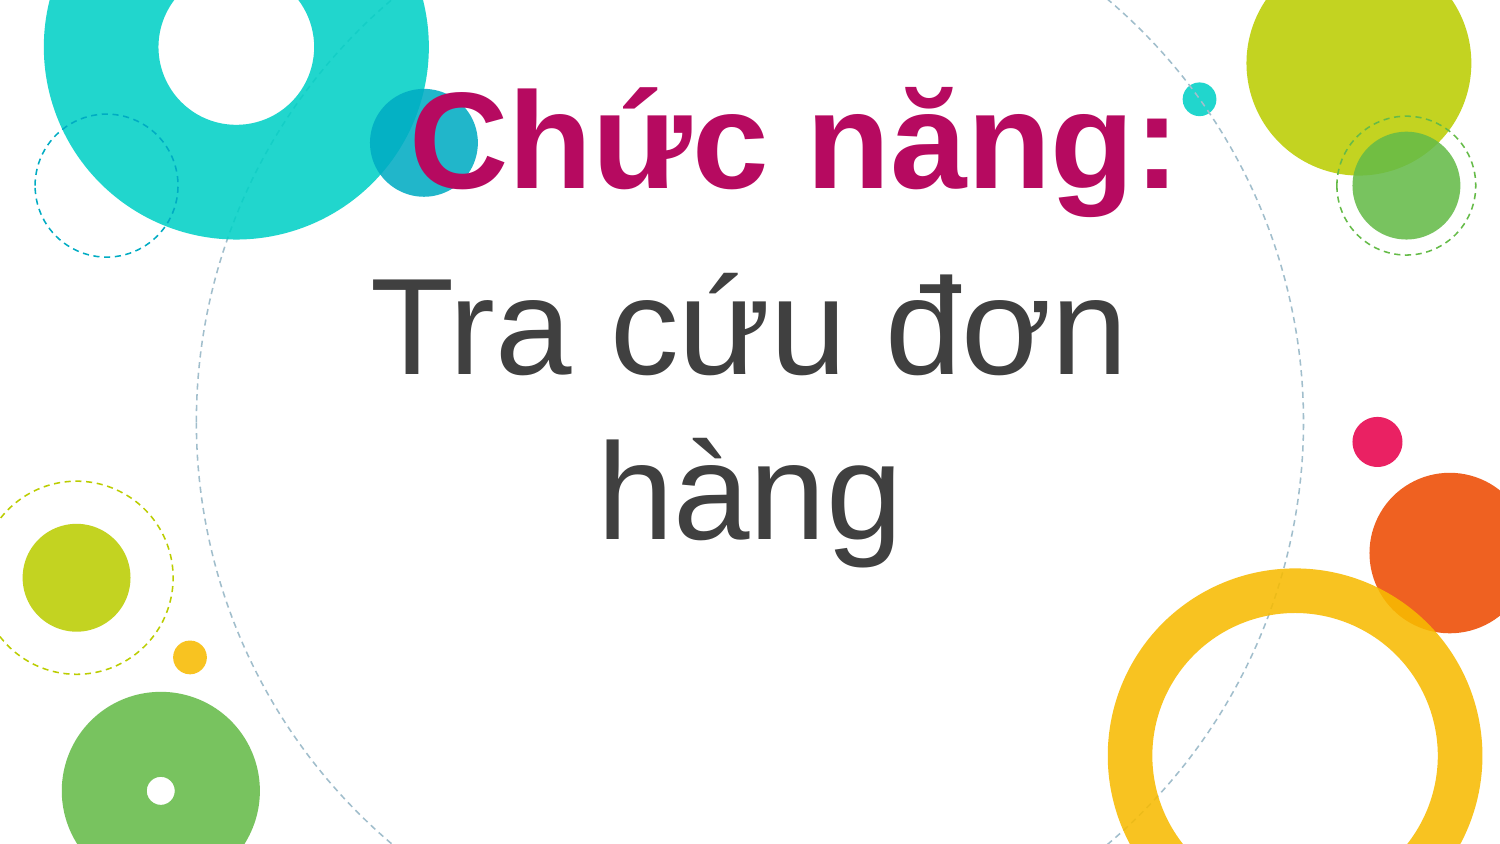

Chức năng:
# Tra cứu đơn hàng